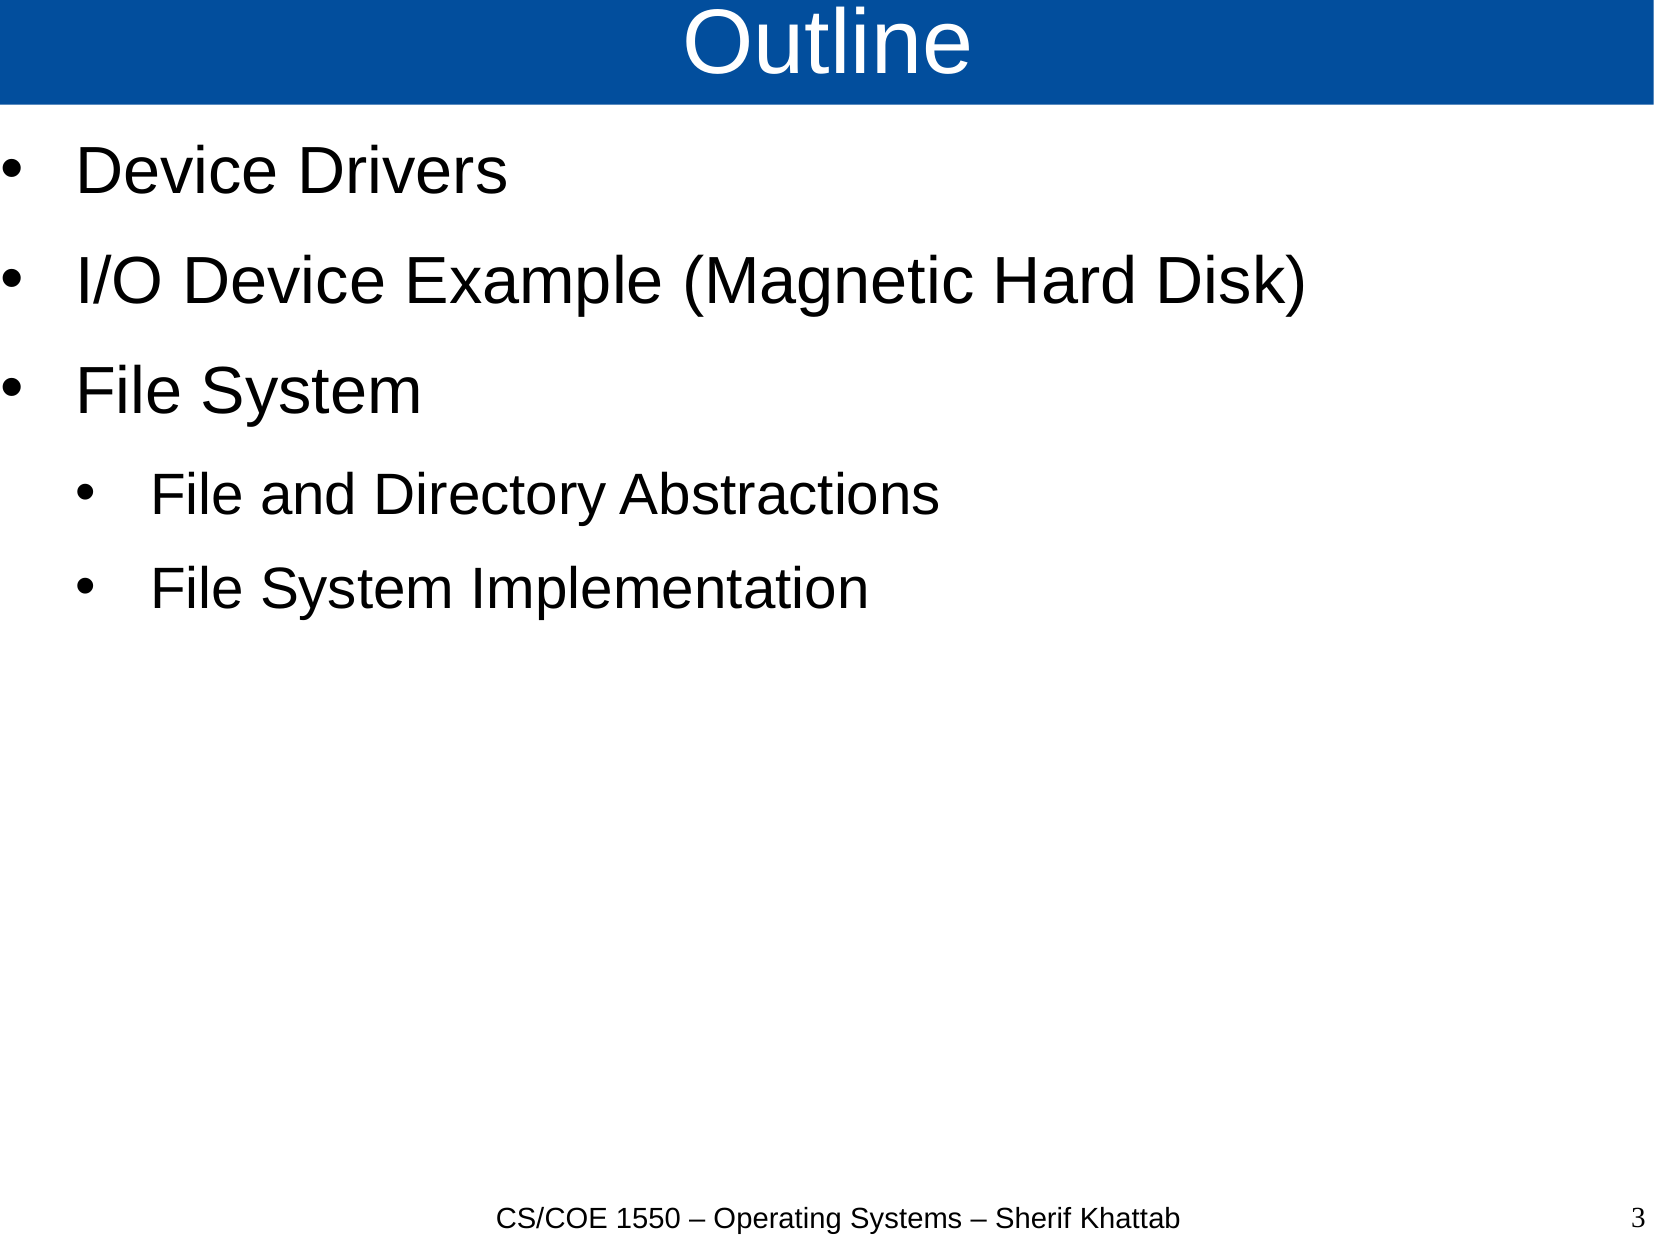

# Outline
Device Drivers
I/O Device Example (Magnetic Hard Disk)
File System
File and Directory Abstractions
File System Implementation
3
CS/COE 1550 – Operating Systems – Sherif Khattab